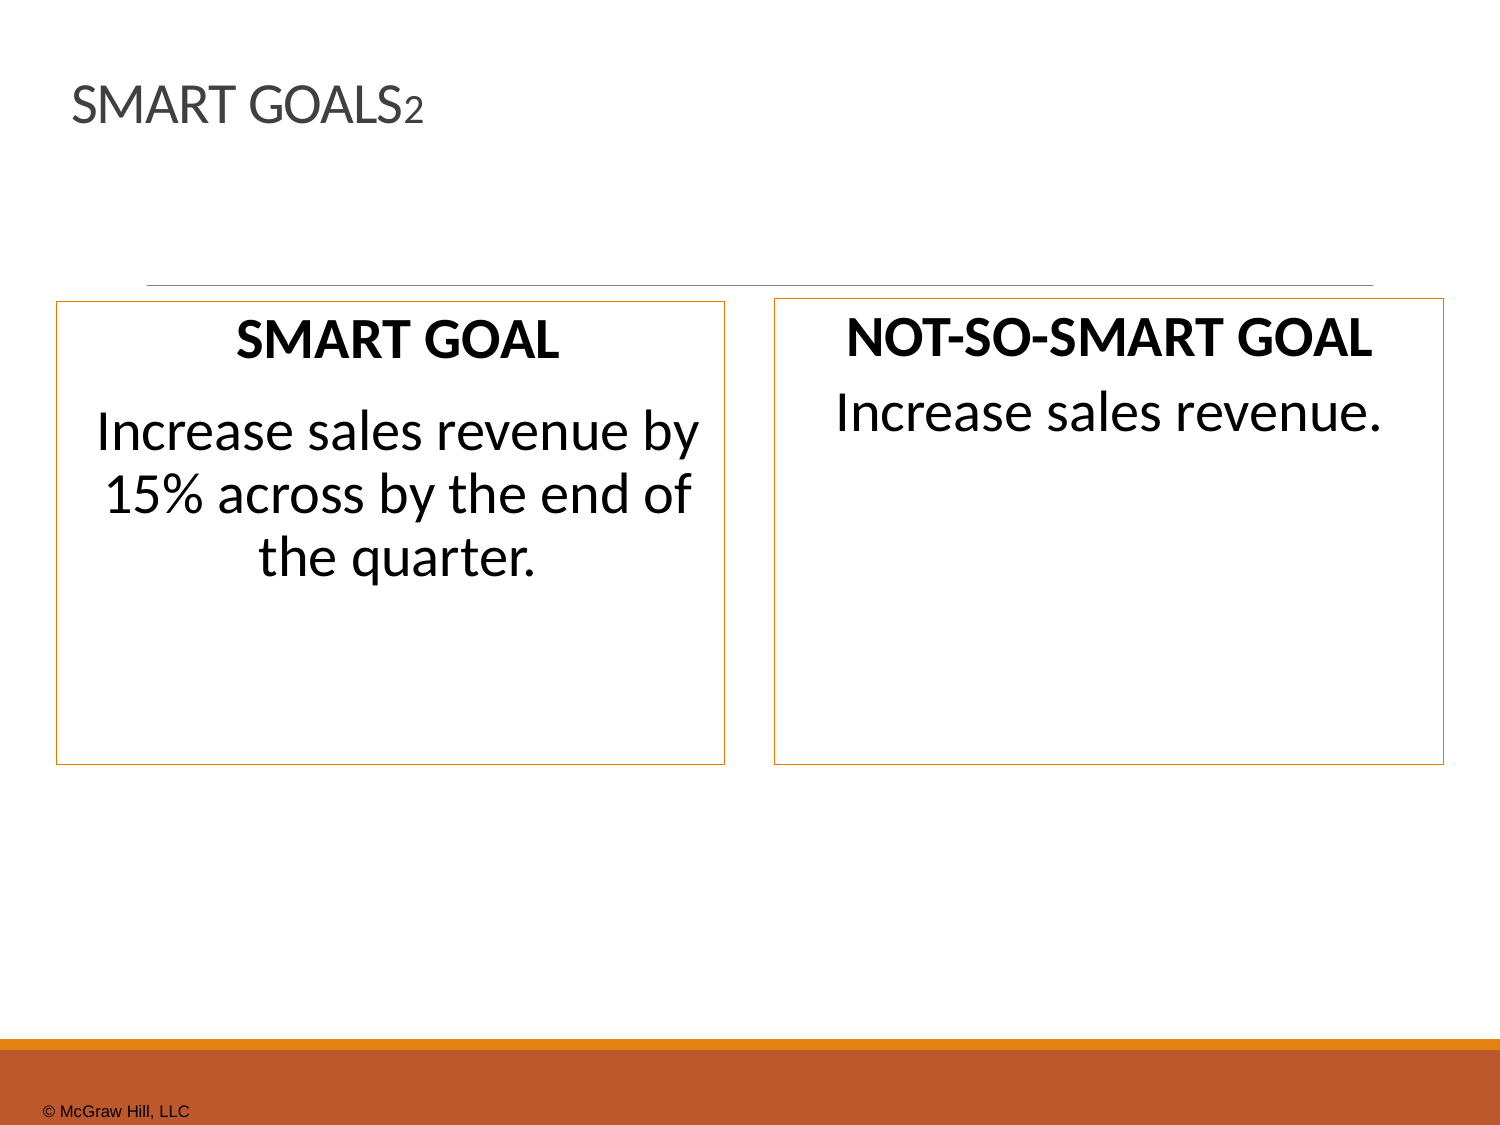

# SMART GOALS2
NOT-SO-SMART GOAL
Increase sales revenue.
SMART GOAL
Increase sales revenue by 15% across by the end of the quarter.